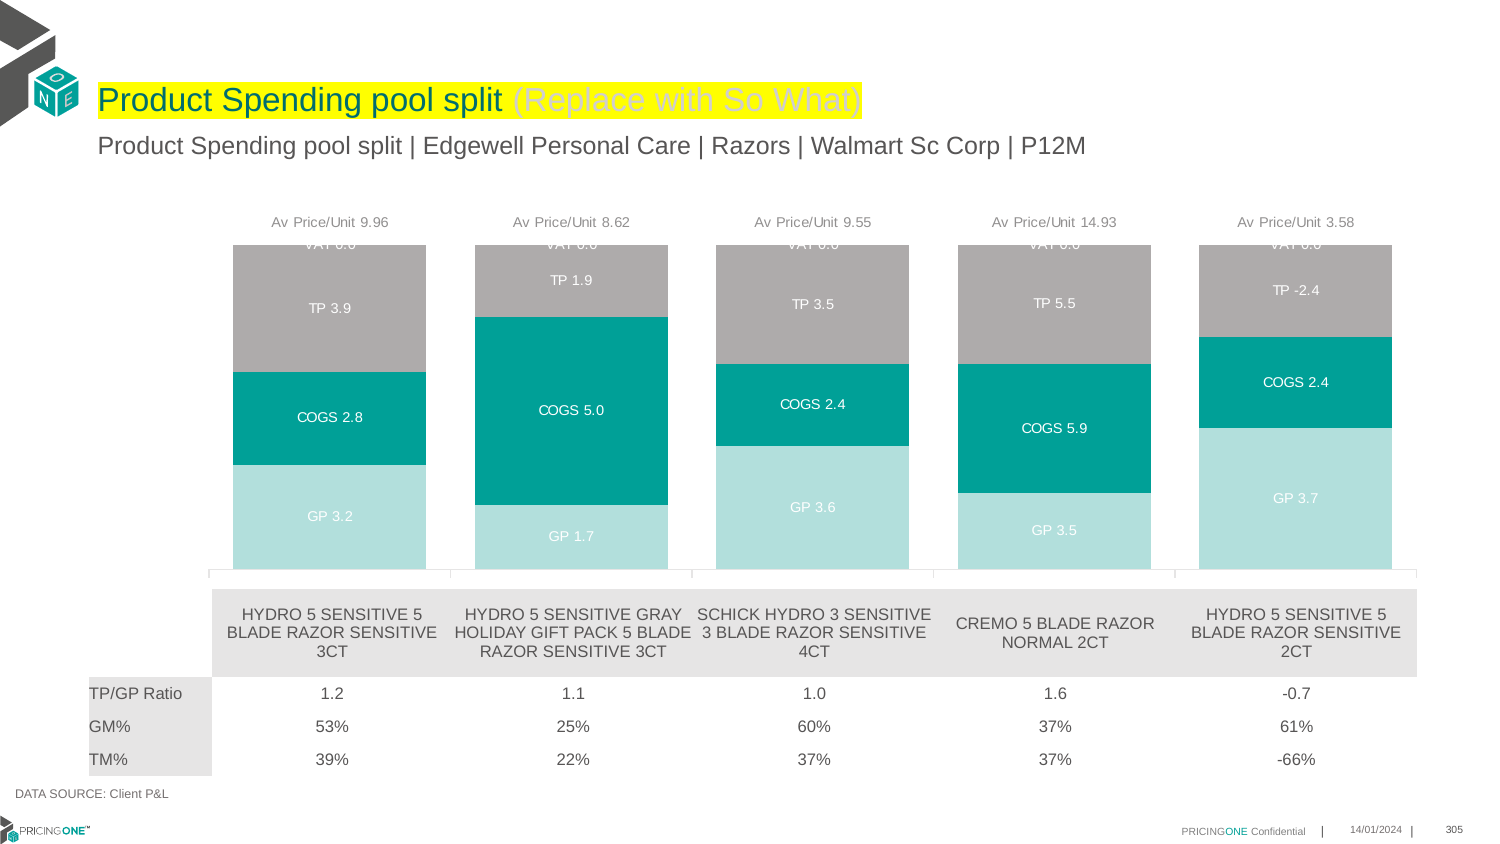

# Product Spending pool split (Replace with So What)
Product Spending pool split | Edgewell Personal Care | Razors | Walmart Sc Corp | P12M

### Chart

| Category | GP | COGS | TP | VAT |
|---|---|---|---|---|
| Av Price/Unit 9.96 | 3.212480951011117 | 2.8435095244944413 | 3.9013673510708635 | 0.0 |
| Av Price/Unit 8.62 | 1.7043 | 4.9948 | 1.9202117629885382 | 0.0 |
| Av Price/Unit 9.55 | 3.6424507269253144 | 2.390709329567168 | 3.5119923901304313 | 0.0 |
| Av Price/Unit 14.93 | 3.5132081313391774 | 5.942967801272133 | 5.474272769468797 | 0.0 |
| Av Price/Unit 3.58 | 3.6566 | 2.3597000000000006 | -2.3883930232558144 | 0.0 |
|  | HYDRO 5 SENSITIVE 5 BLADE RAZOR SENSITIVE 3CT | HYDRO 5 SENSITIVE GRAY HOLIDAY GIFT PACK 5 BLADE RAZOR SENSITIVE 3CT | SCHICK HYDRO 3 SENSITIVE 3 BLADE RAZOR SENSITIVE 4CT | CREMO 5 BLADE RAZOR NORMAL 2CT | HYDRO 5 SENSITIVE 5 BLADE RAZOR SENSITIVE 2CT |
| --- | --- | --- | --- | --- | --- |
| TP/GP Ratio | 1.2 | 1.1 | 1.0 | 1.6 | -0.7 |
| GM% | 53% | 25% | 60% | 37% | 61% |
| TM% | 39% | 22% | 37% | 37% | -66% |
DATA SOURCE: Client P&L

14/01/2024
305